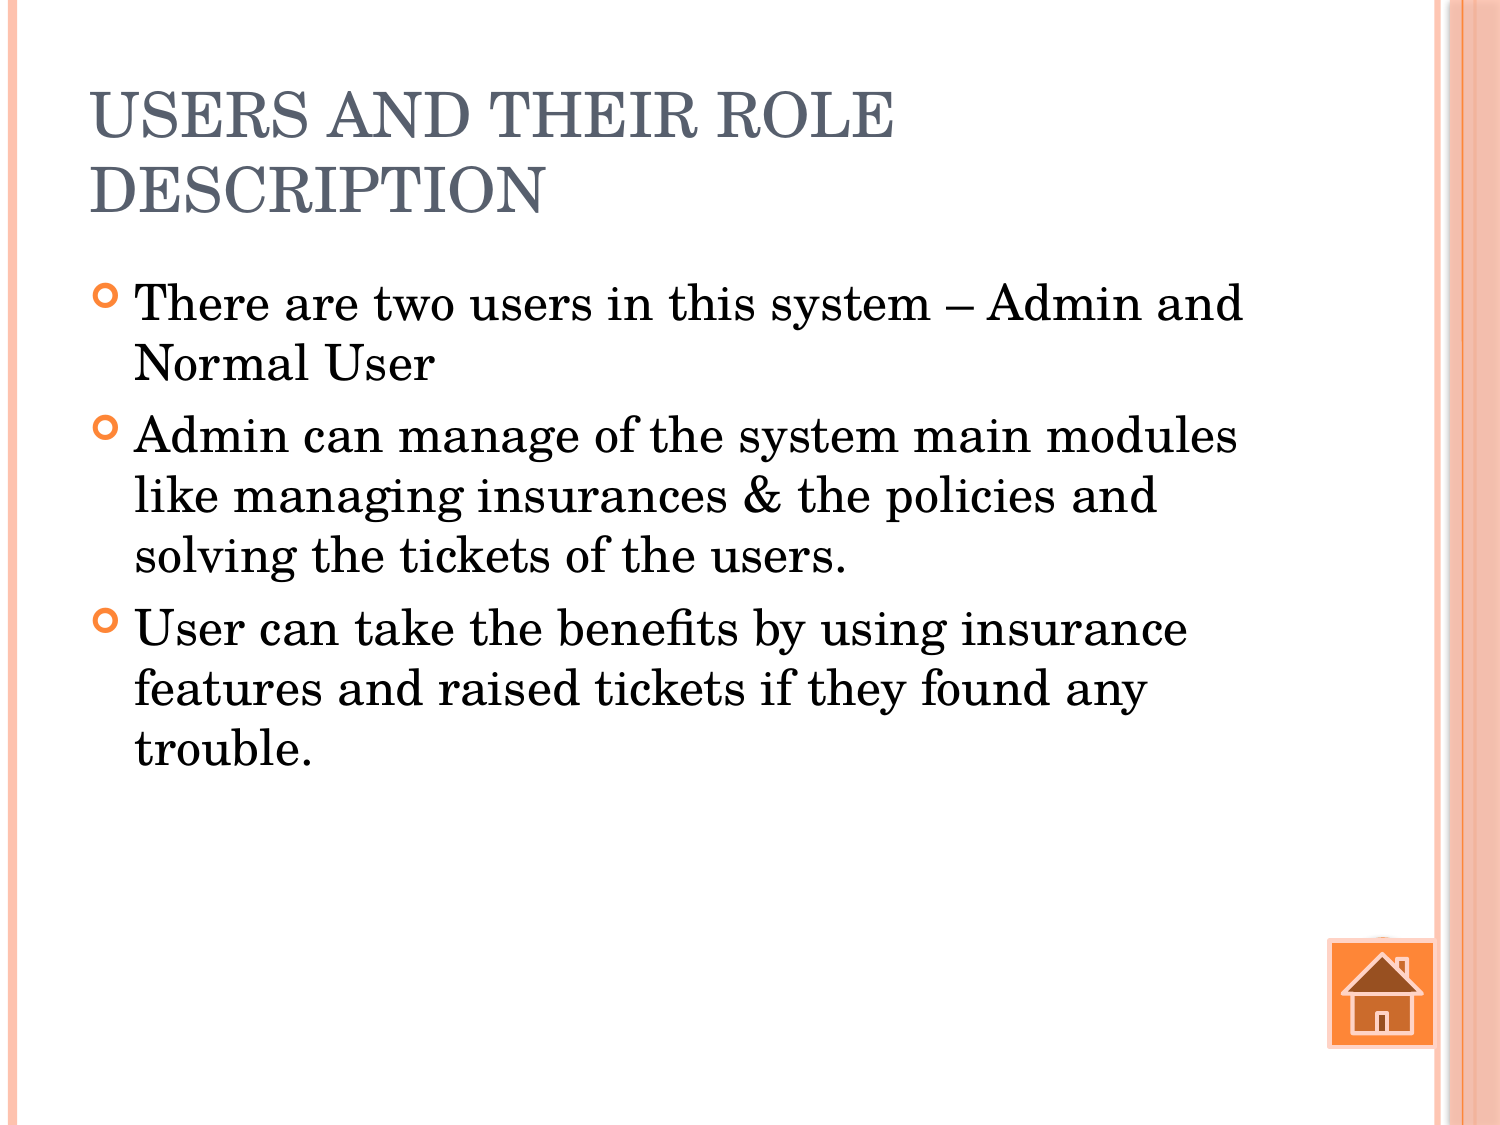

# Users and their role description
There are two users in this system – Admin and Normal User
Admin can manage of the system main modules like managing insurances & the policies and solving the tickets of the users.
User can take the benefits by using insurance features and raised tickets if they found any trouble.